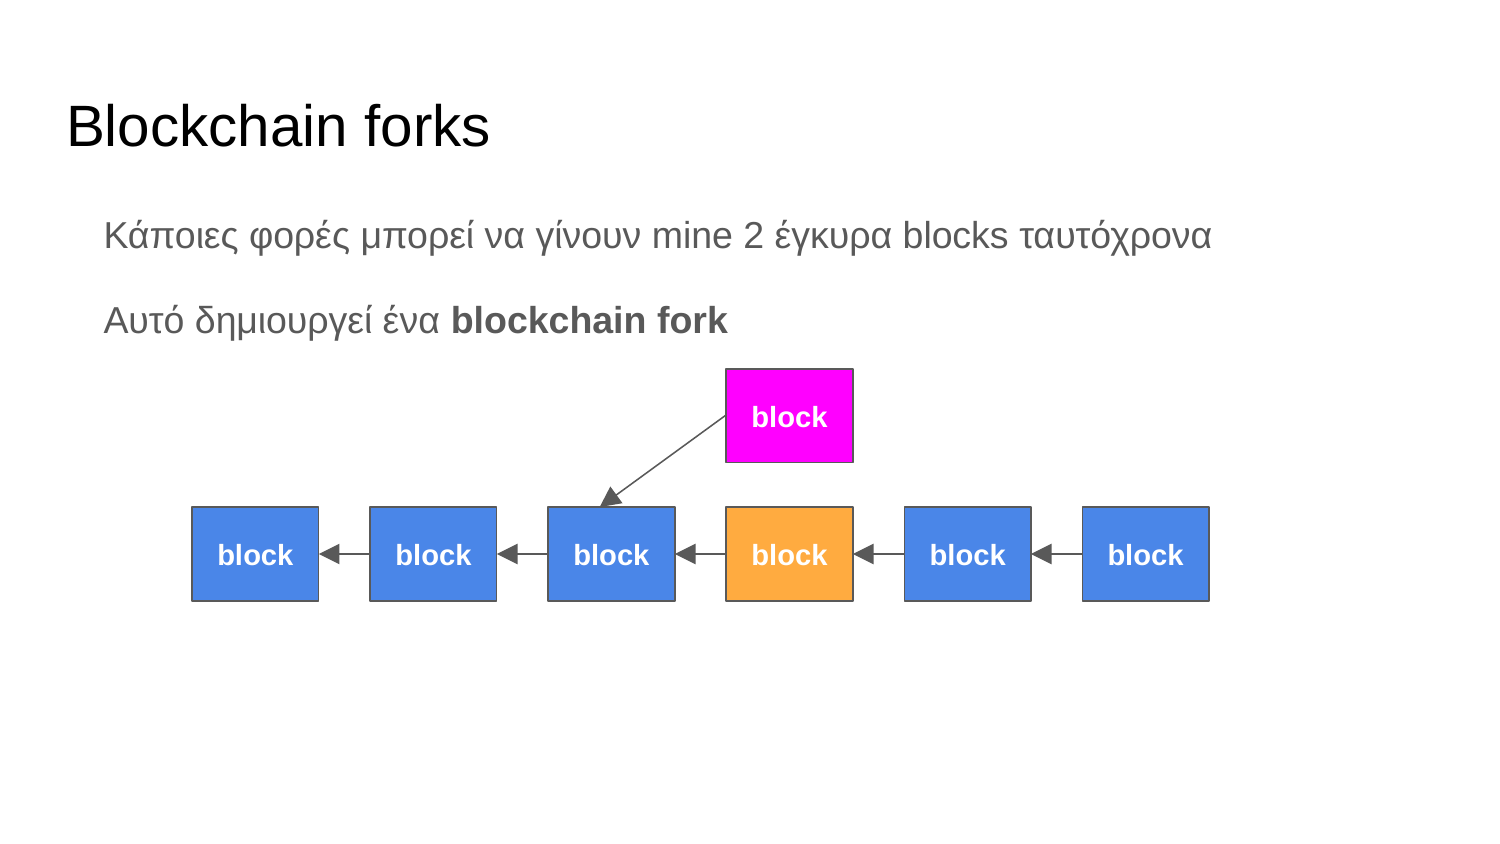

# Blockchain forks
Κάποιες φορές μπορεί να γίνουν mine 2 έγκυρα blocks ταυτόχρονα
Αυτό δημιουργεί ένα blockchain fork
block
block
block
block
block
block
block